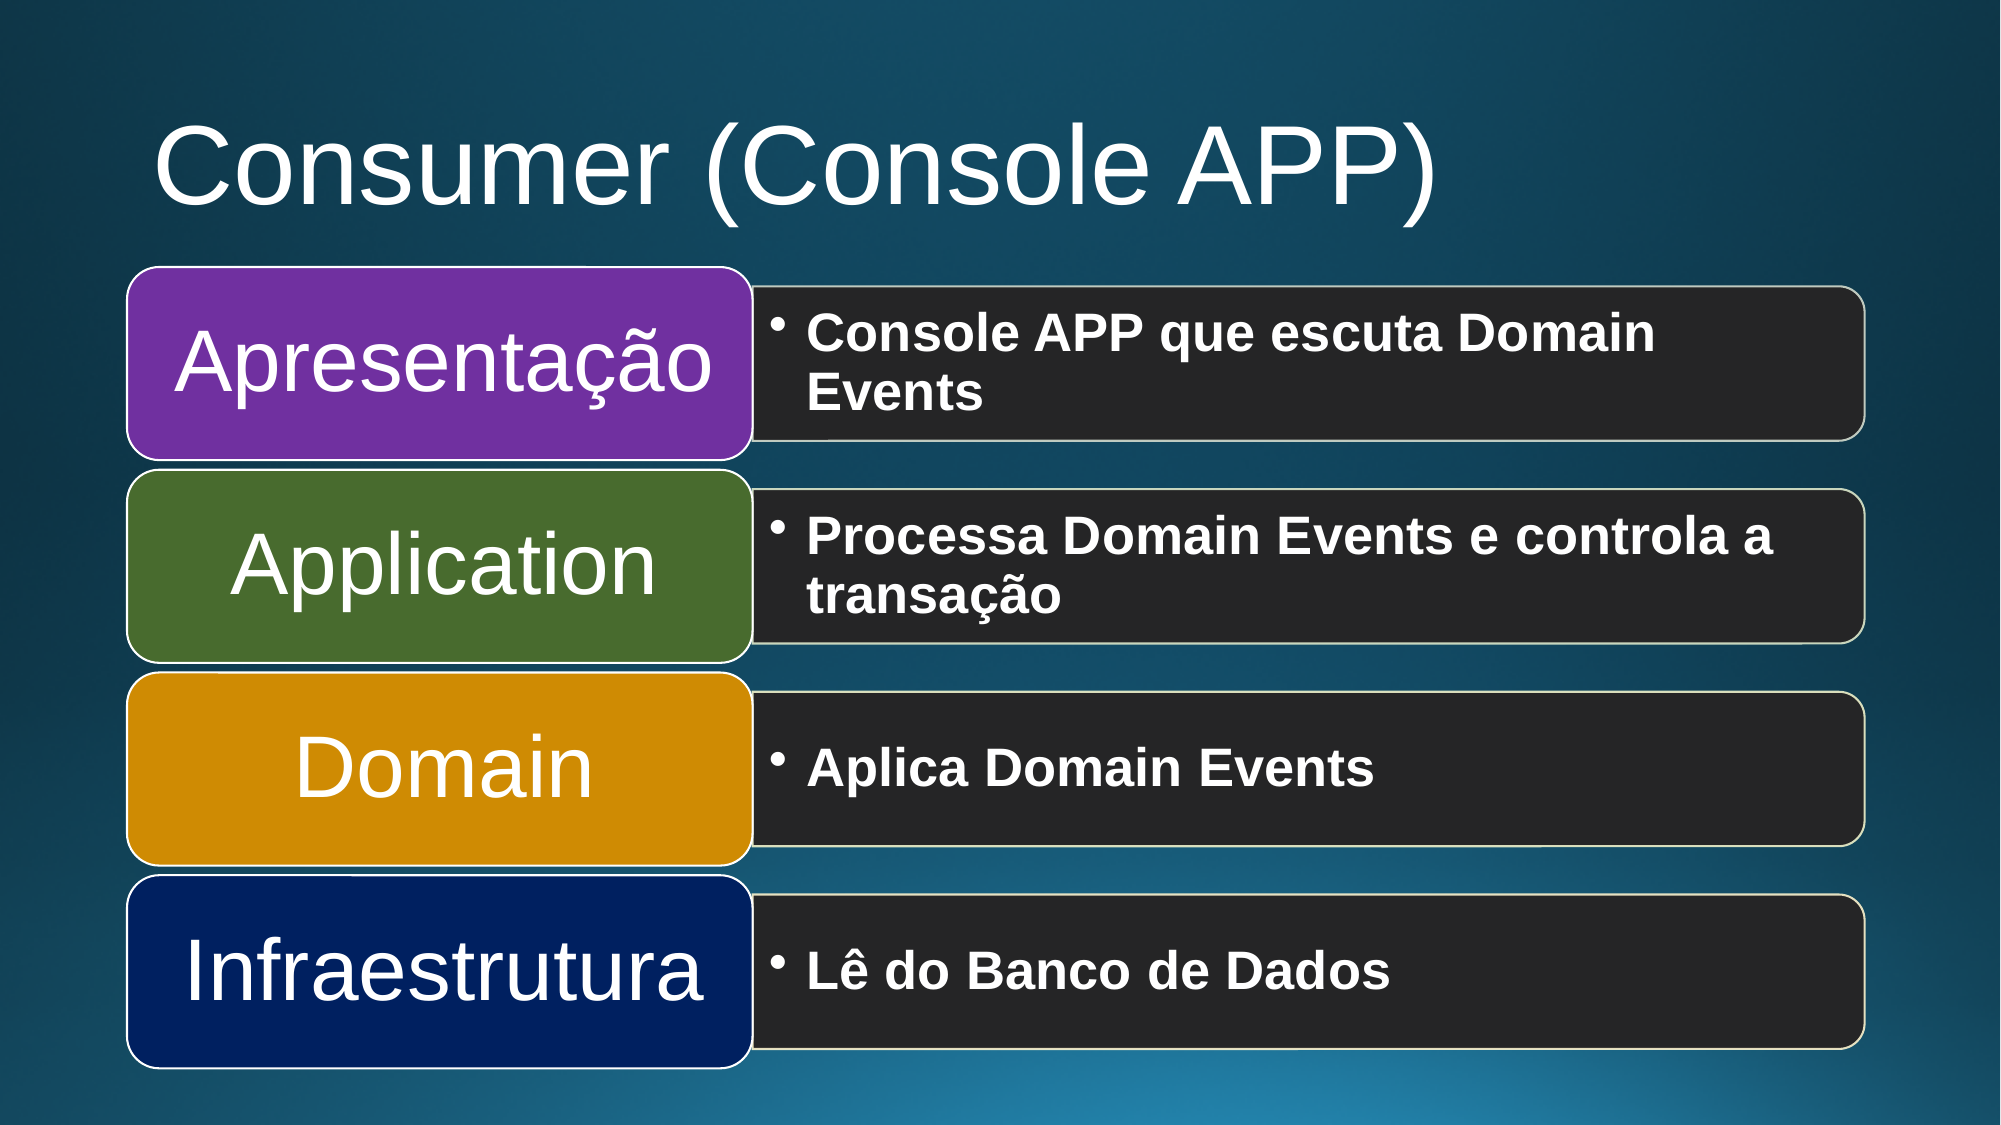

# Consumer (Console APP)
Console APP que escuta Domain Events
Apresentação
Processa Domain Events e controla a transação
Application
Aplica Domain Events
Domain
Lê do Banco de Dados
Infraestrutura